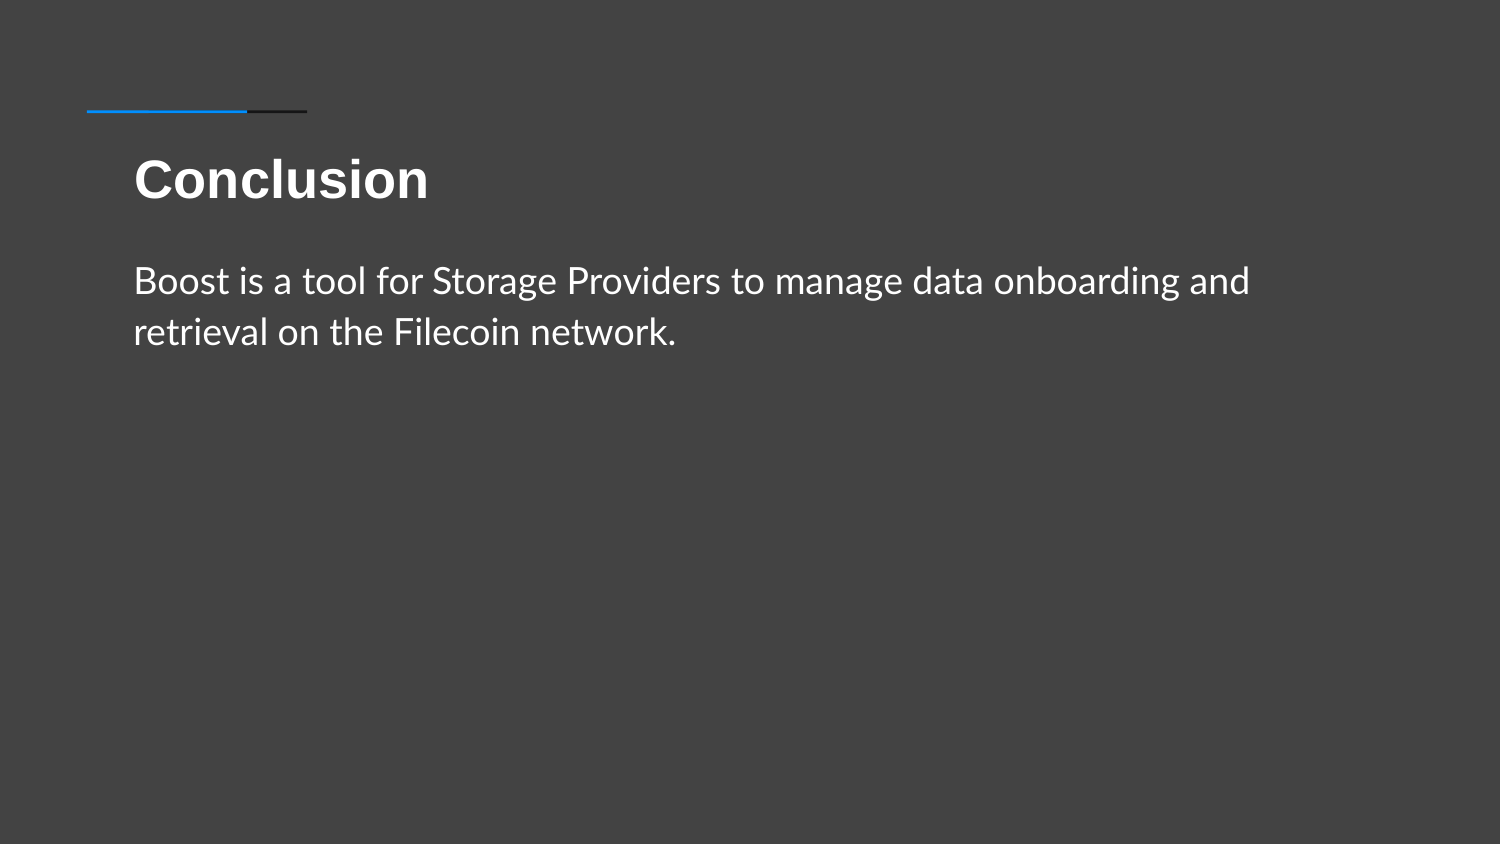

# Conclusion
Boost is a tool for Storage Providers to manage data onboarding and retrieval on the Filecoin network.